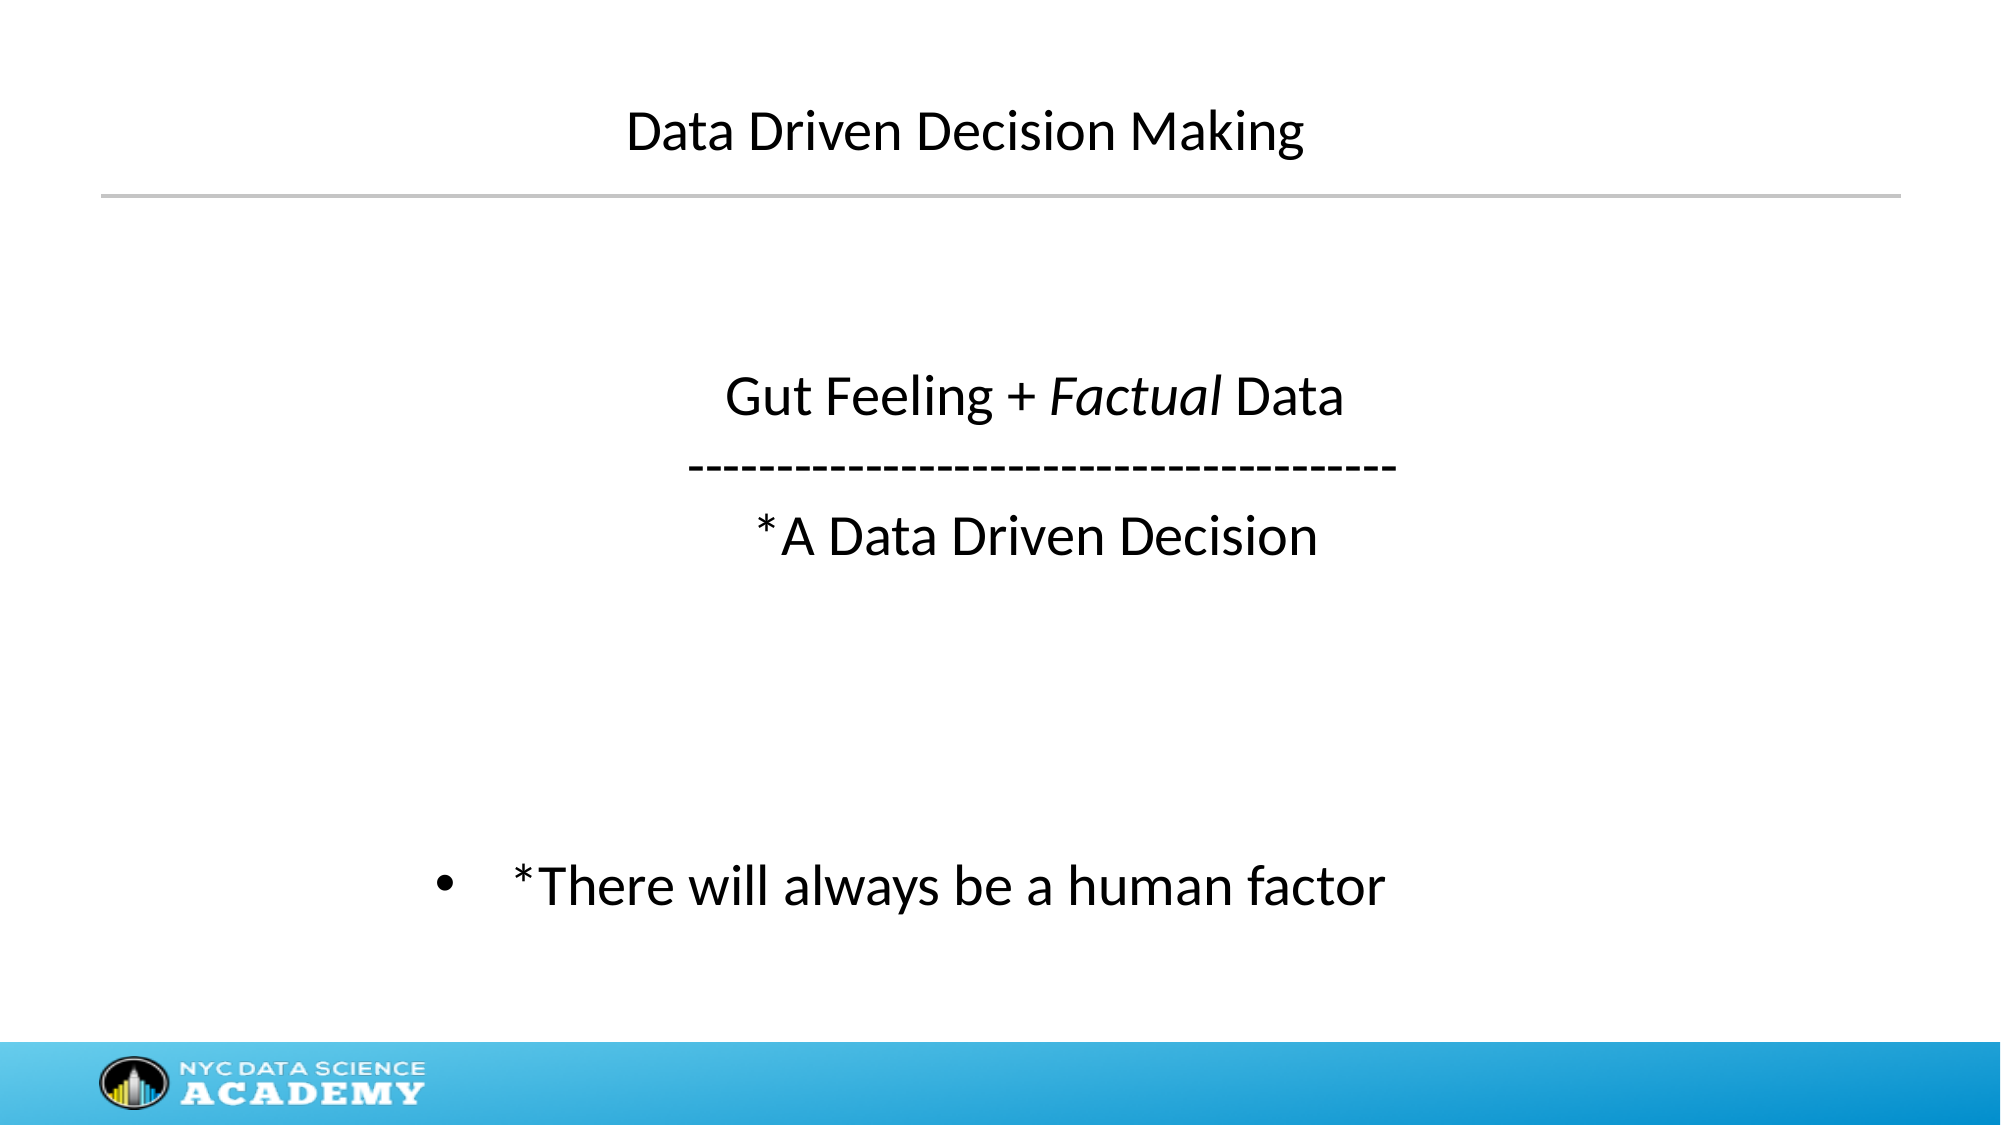

Data Driven Decision Making
Gut Feeling + Factual Data
----------------------------------------
*A Data Driven Decision

*There will always be a human factor